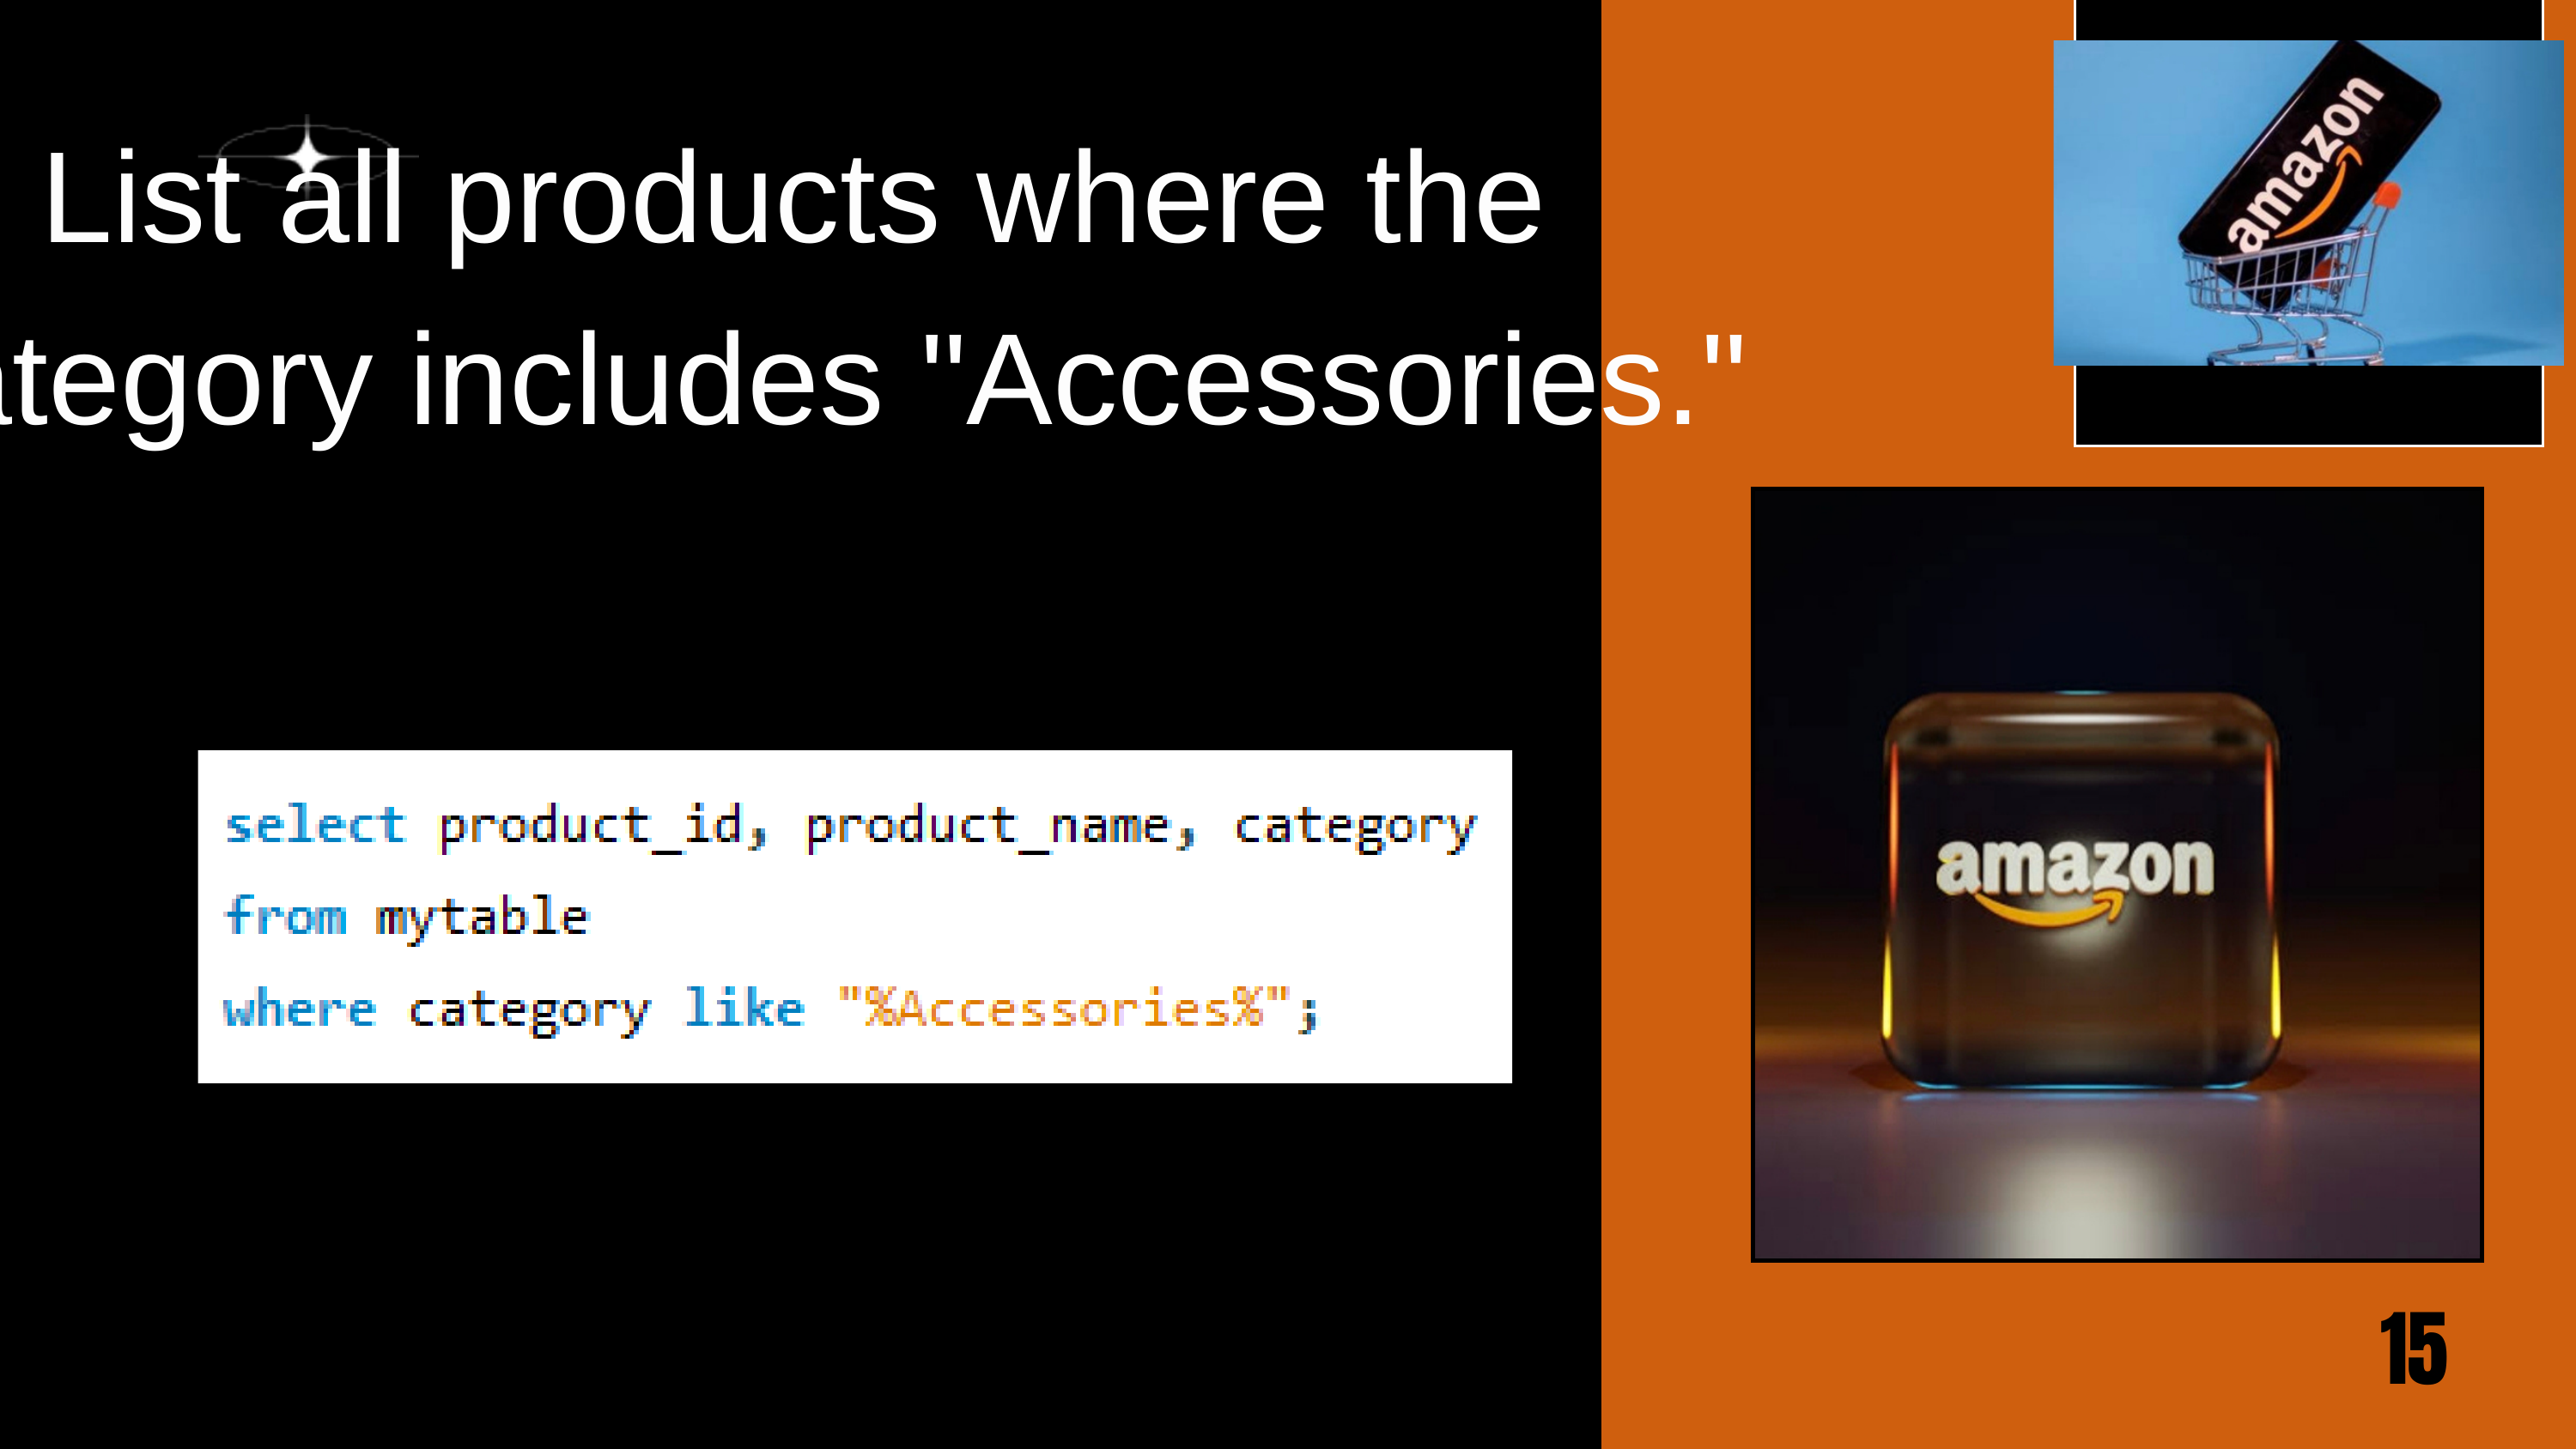

List all products where the
category includes "Accessories."

15